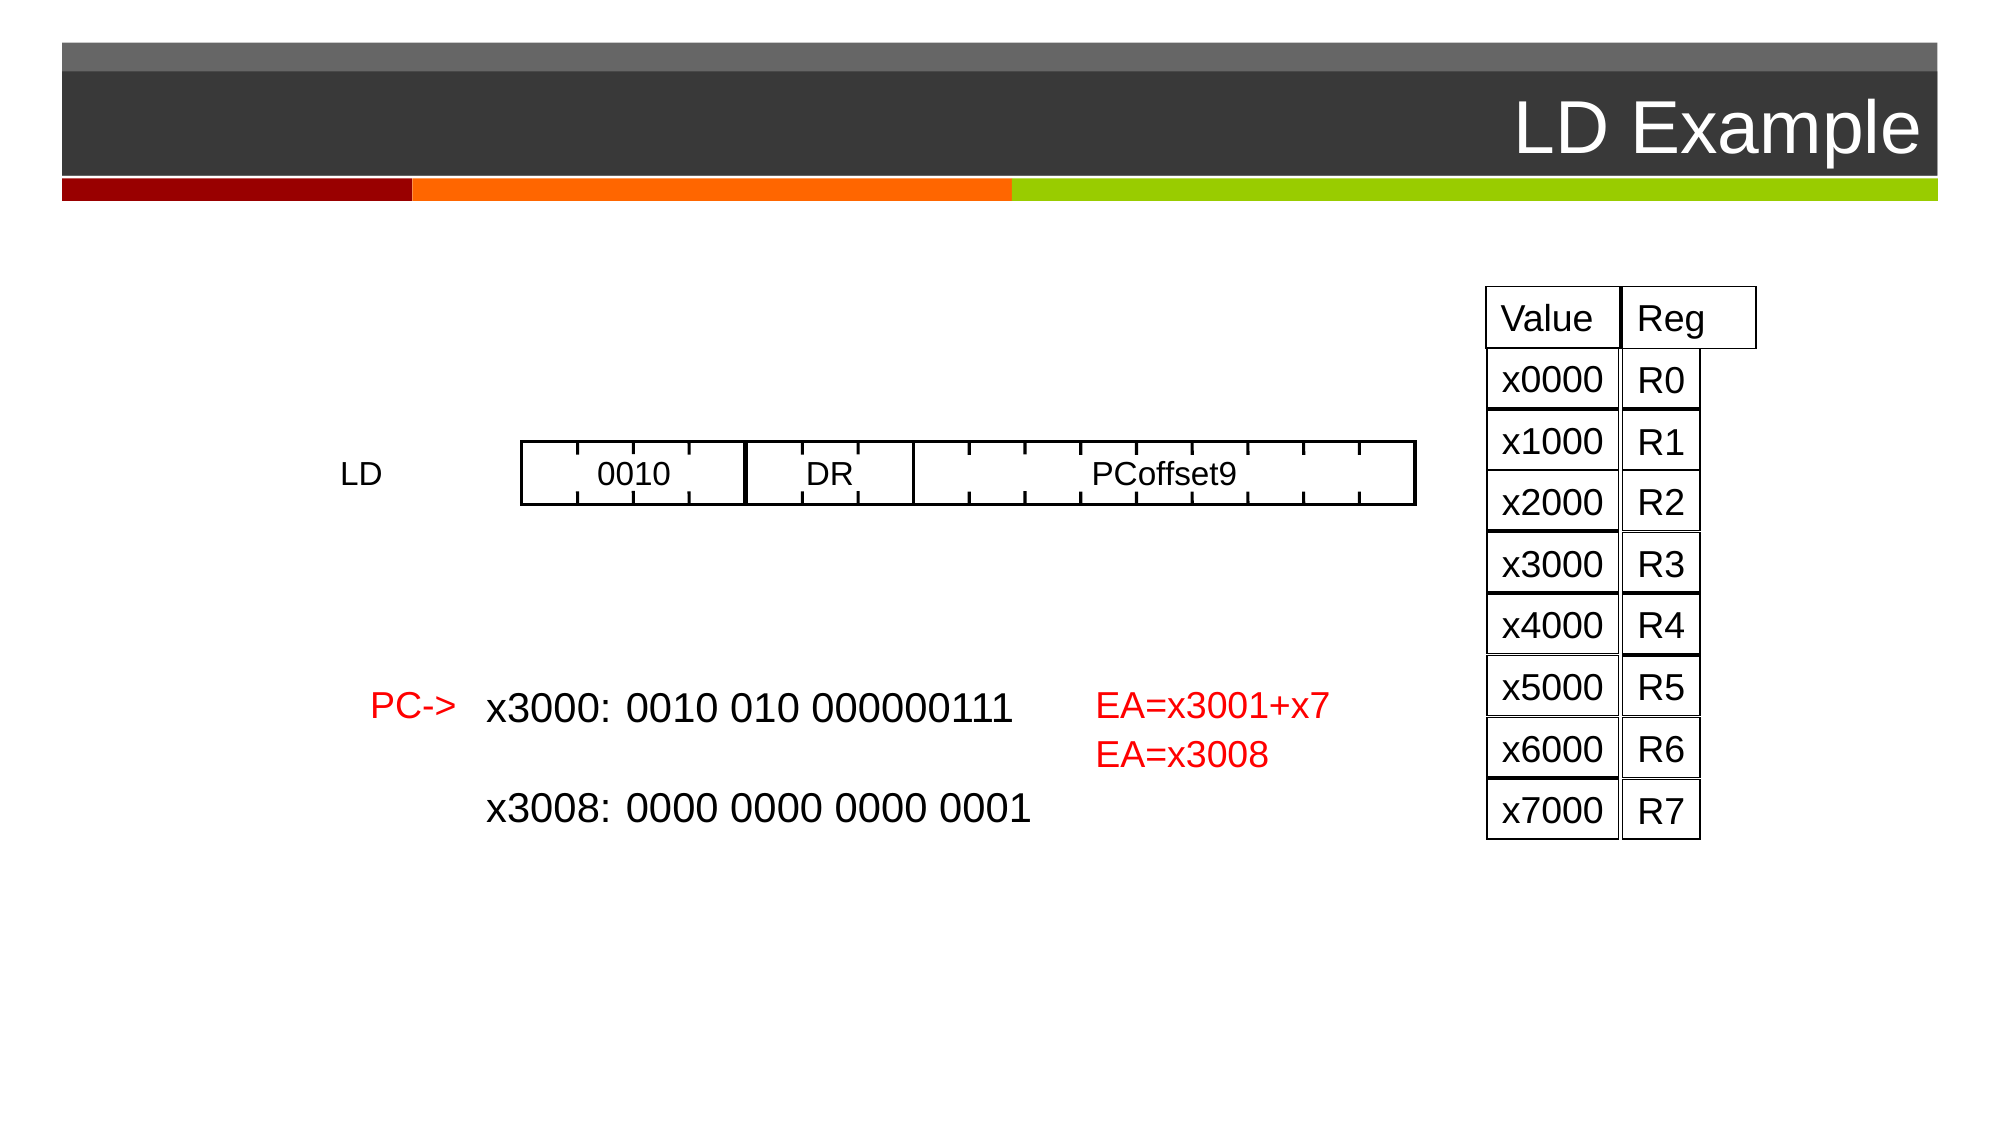

# LD Example
Value

Reg
x0000
R0
x1000
R1

LD
0010
DR
PCoffset9
x2000
R2
x3000
R3
x4000
R4
x5000
R5
PC->
x3000:	0010 010 000000111

x3008:	0000 0000 0000 0001
EA=x3001+x7
x6000
R6
EA=x3008
x7000
R7